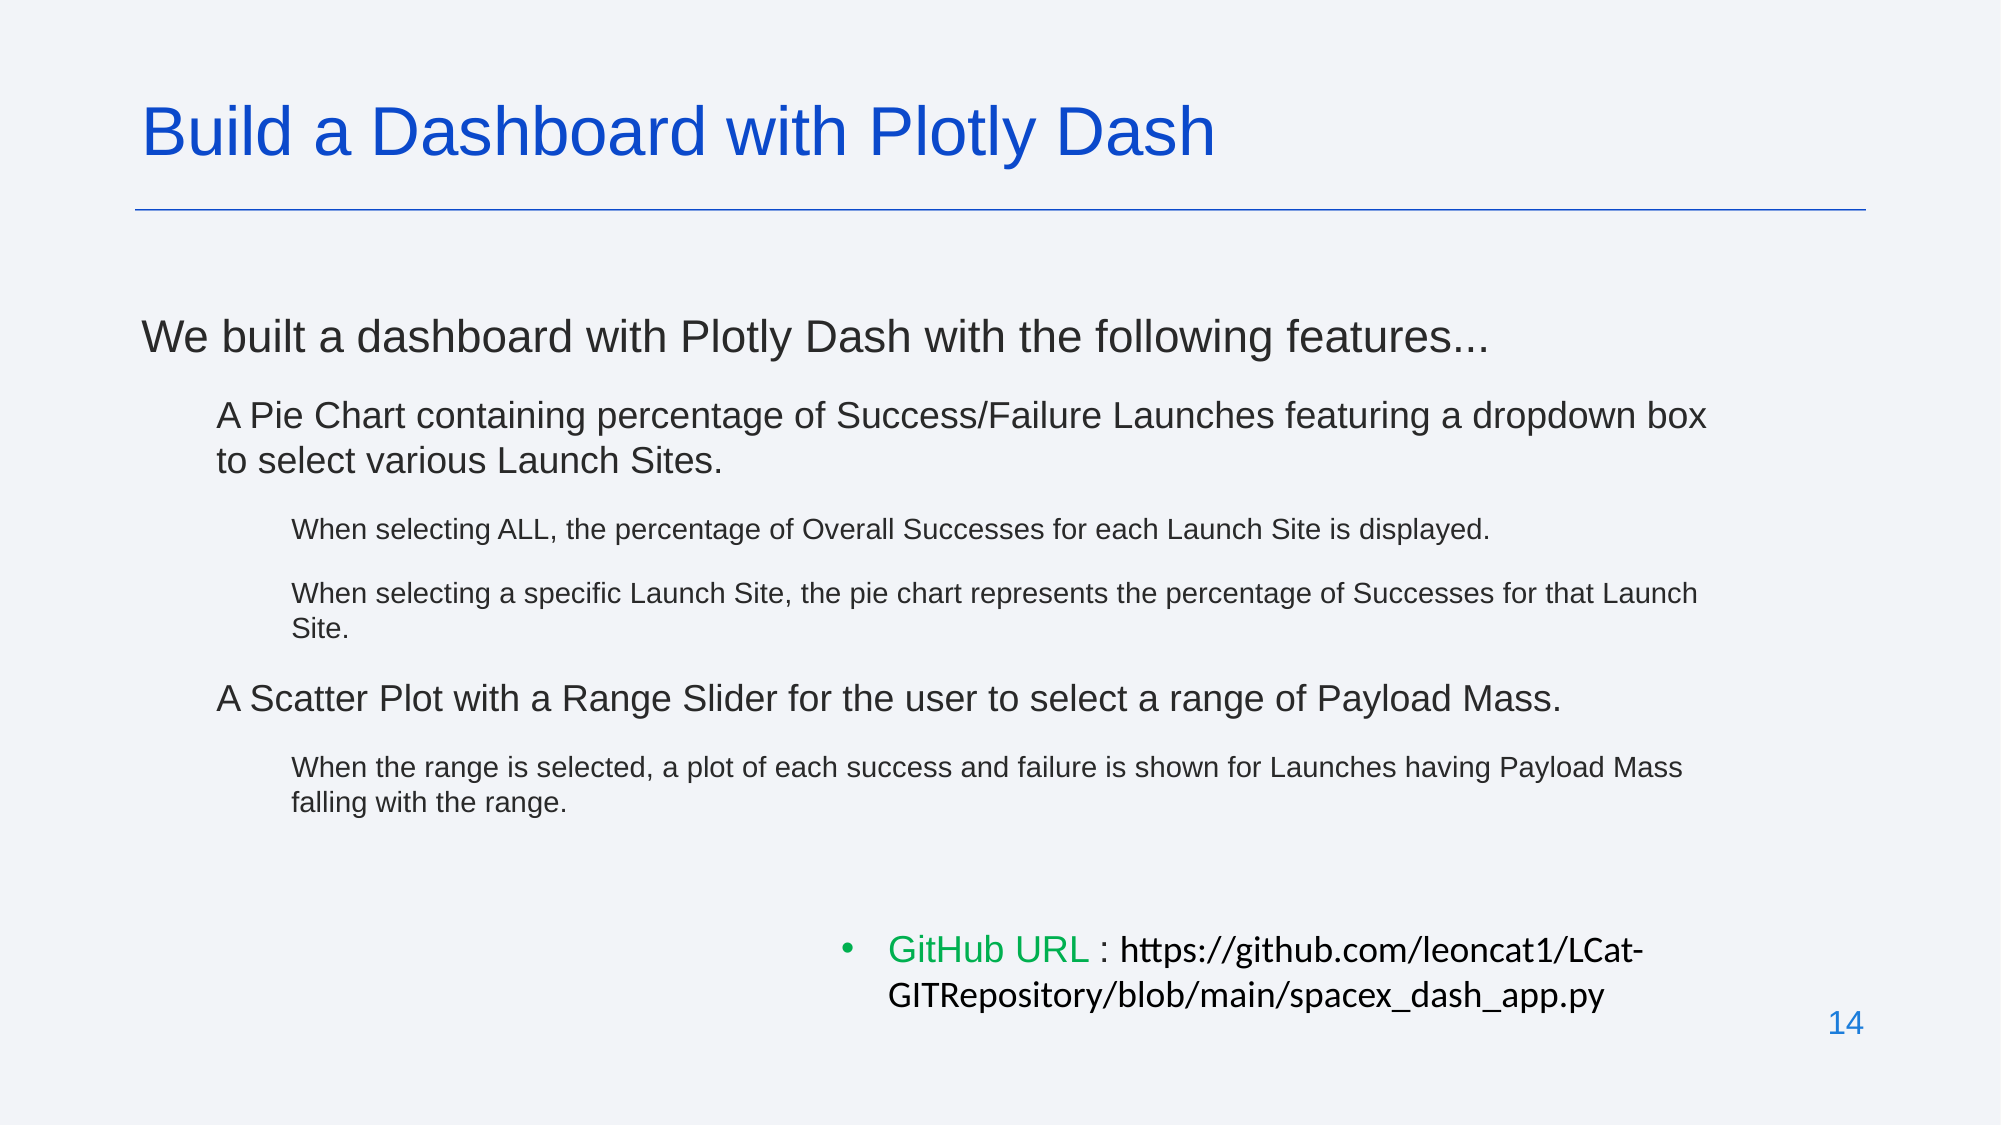

Build a Dashboard with Plotly Dash
We built a dashboard with Plotly Dash with the following features...
A Pie Chart containing percentage of Success/Failure Launches featuring a dropdown box to select various Launch Sites.
When selecting ALL, the percentage of Overall Successes for each Launch Site is displayed.
When selecting a specific Launch Site, the pie chart represents the percentage of Successes for that Launch Site.
A Scatter Plot with a Range Slider for the user to select a range of Payload Mass.
When the range is selected, a plot of each success and failure is shown for Launches having Payload Mass falling with the range.

GitHub URL : https://github.com/leoncat1/LCat-GITRepository/blob/main/spacex_dash_app.py
14